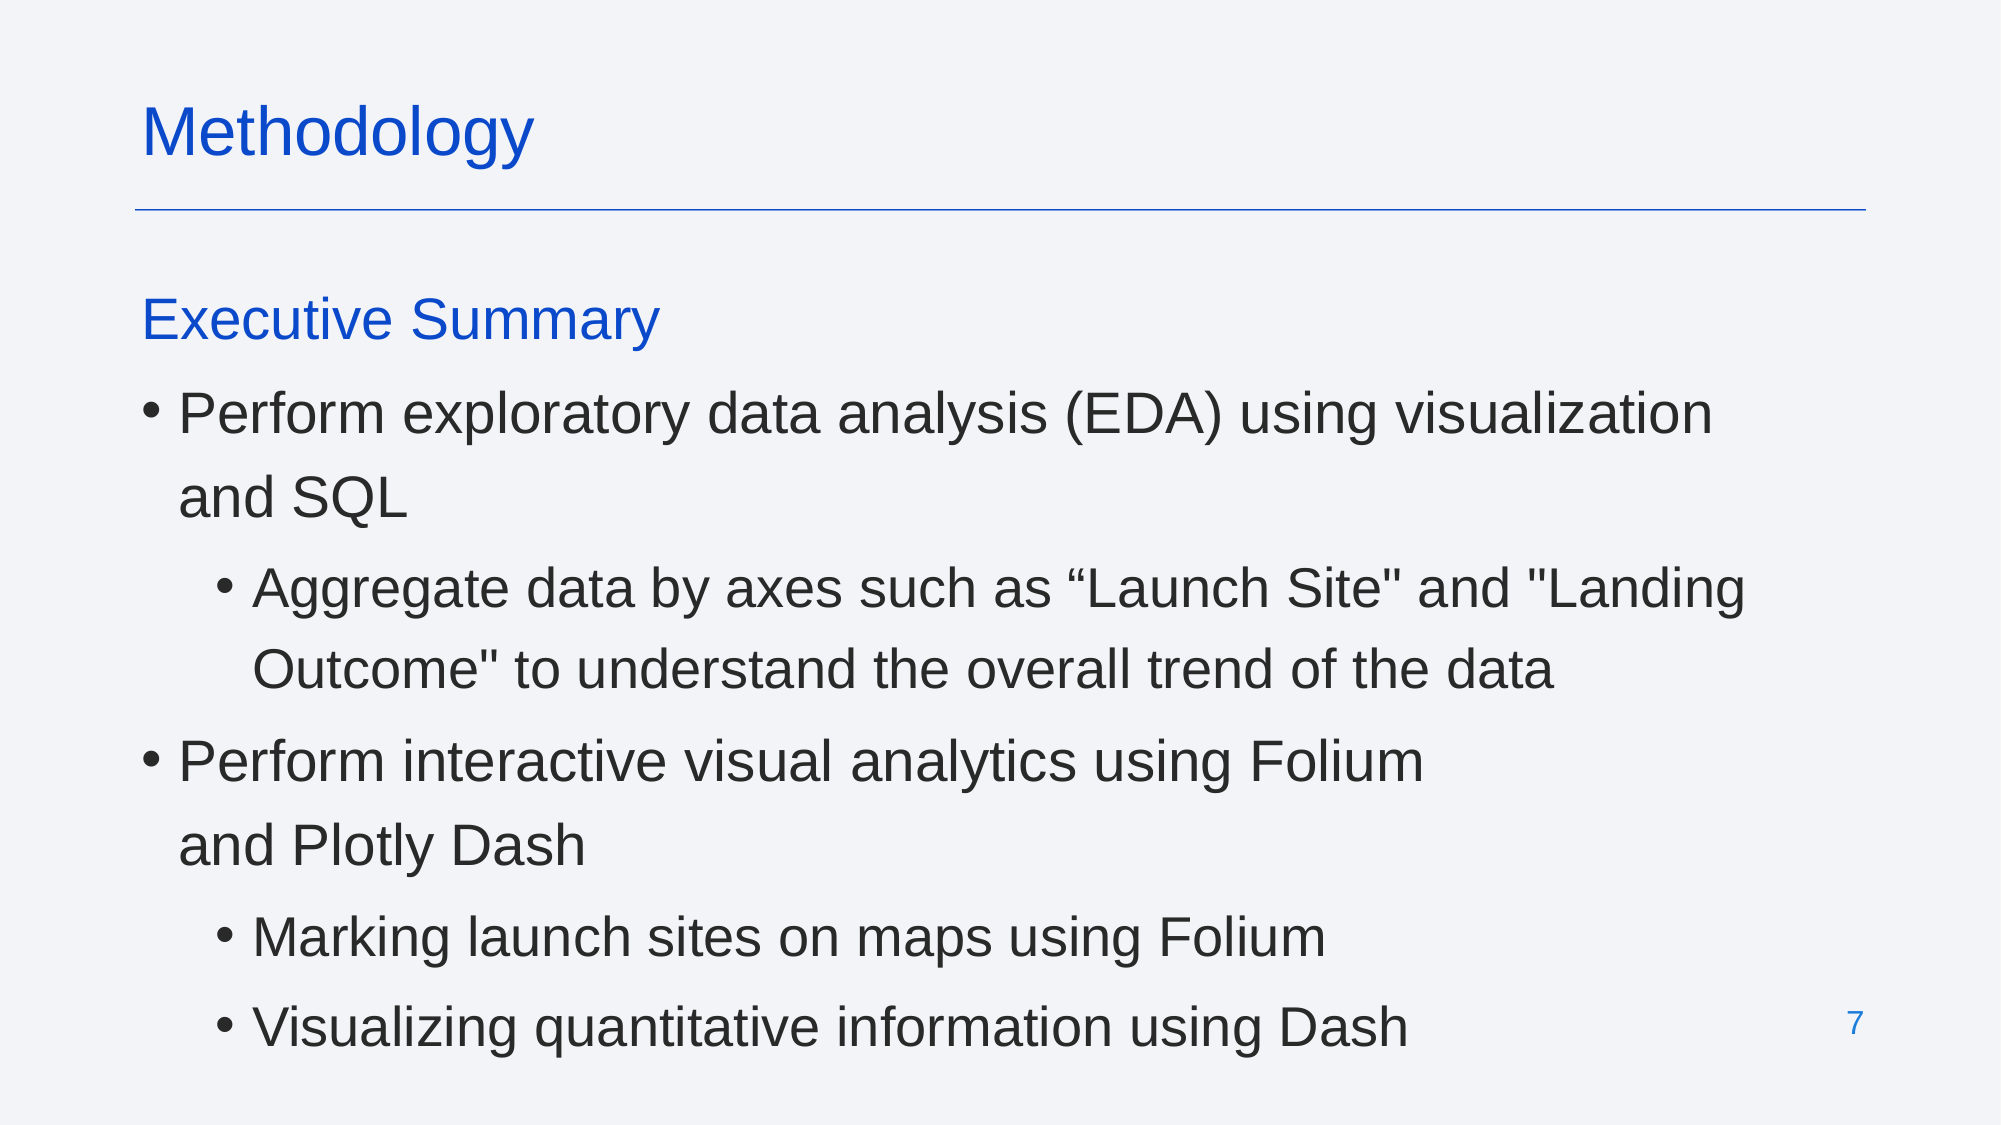

Methodology
Executive Summary
Perform exploratory data analysis (EDA) using visualization and SQL
Aggregate data by axes such as “Launch Site" and "Landing Outcome" to understand the overall trend of the data
Perform interactive visual analytics using Folium and Plotly Dash
Marking launch sites on maps using Folium
Visualizing quantitative information using Dash

7